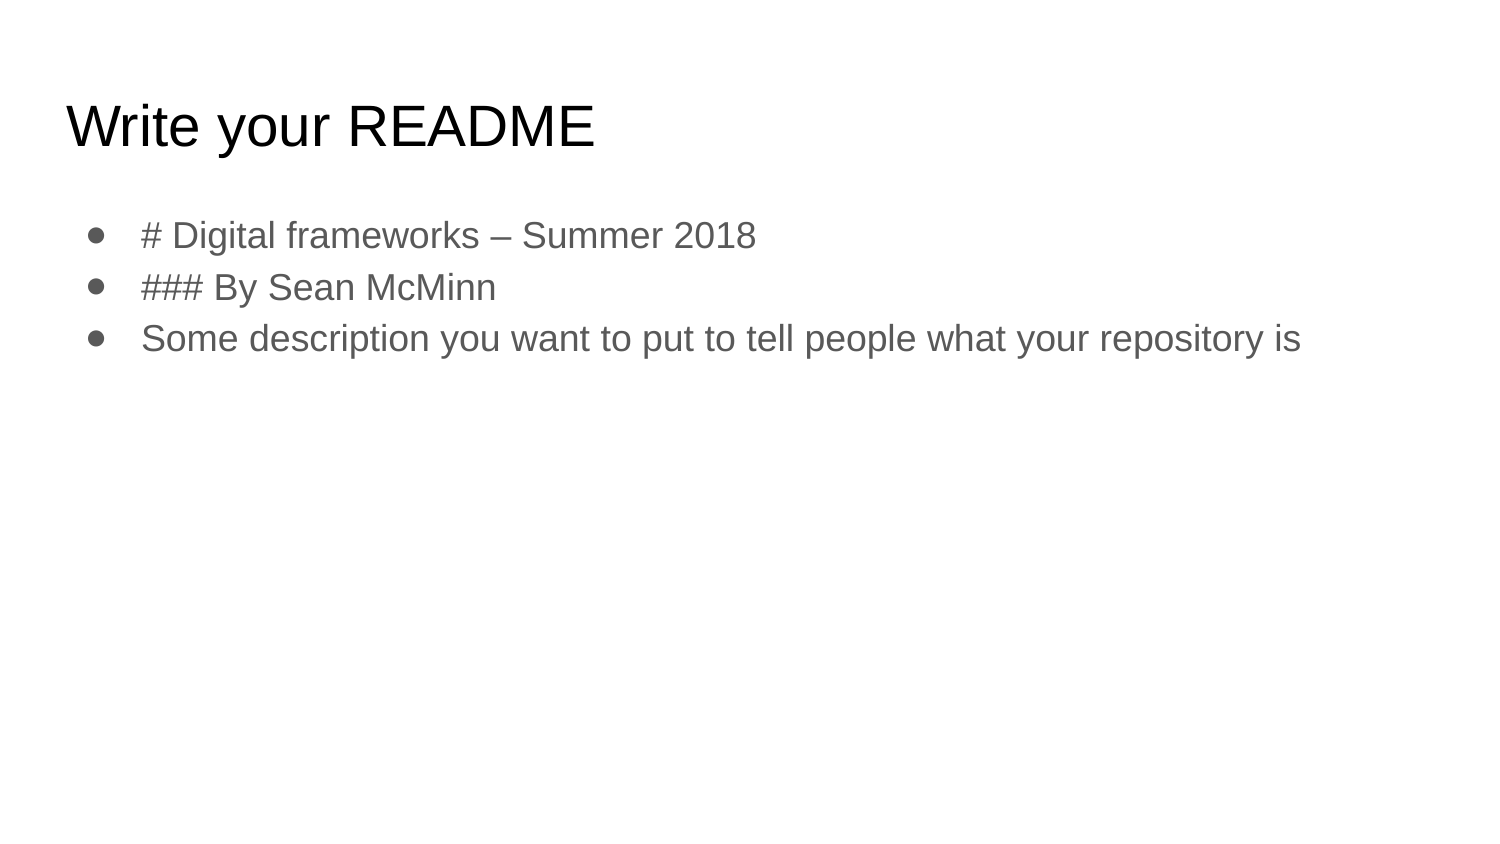

# Write your README
# Digital frameworks – Summer 2018
### By Sean McMinn
Some description you want to put to tell people what your repository is